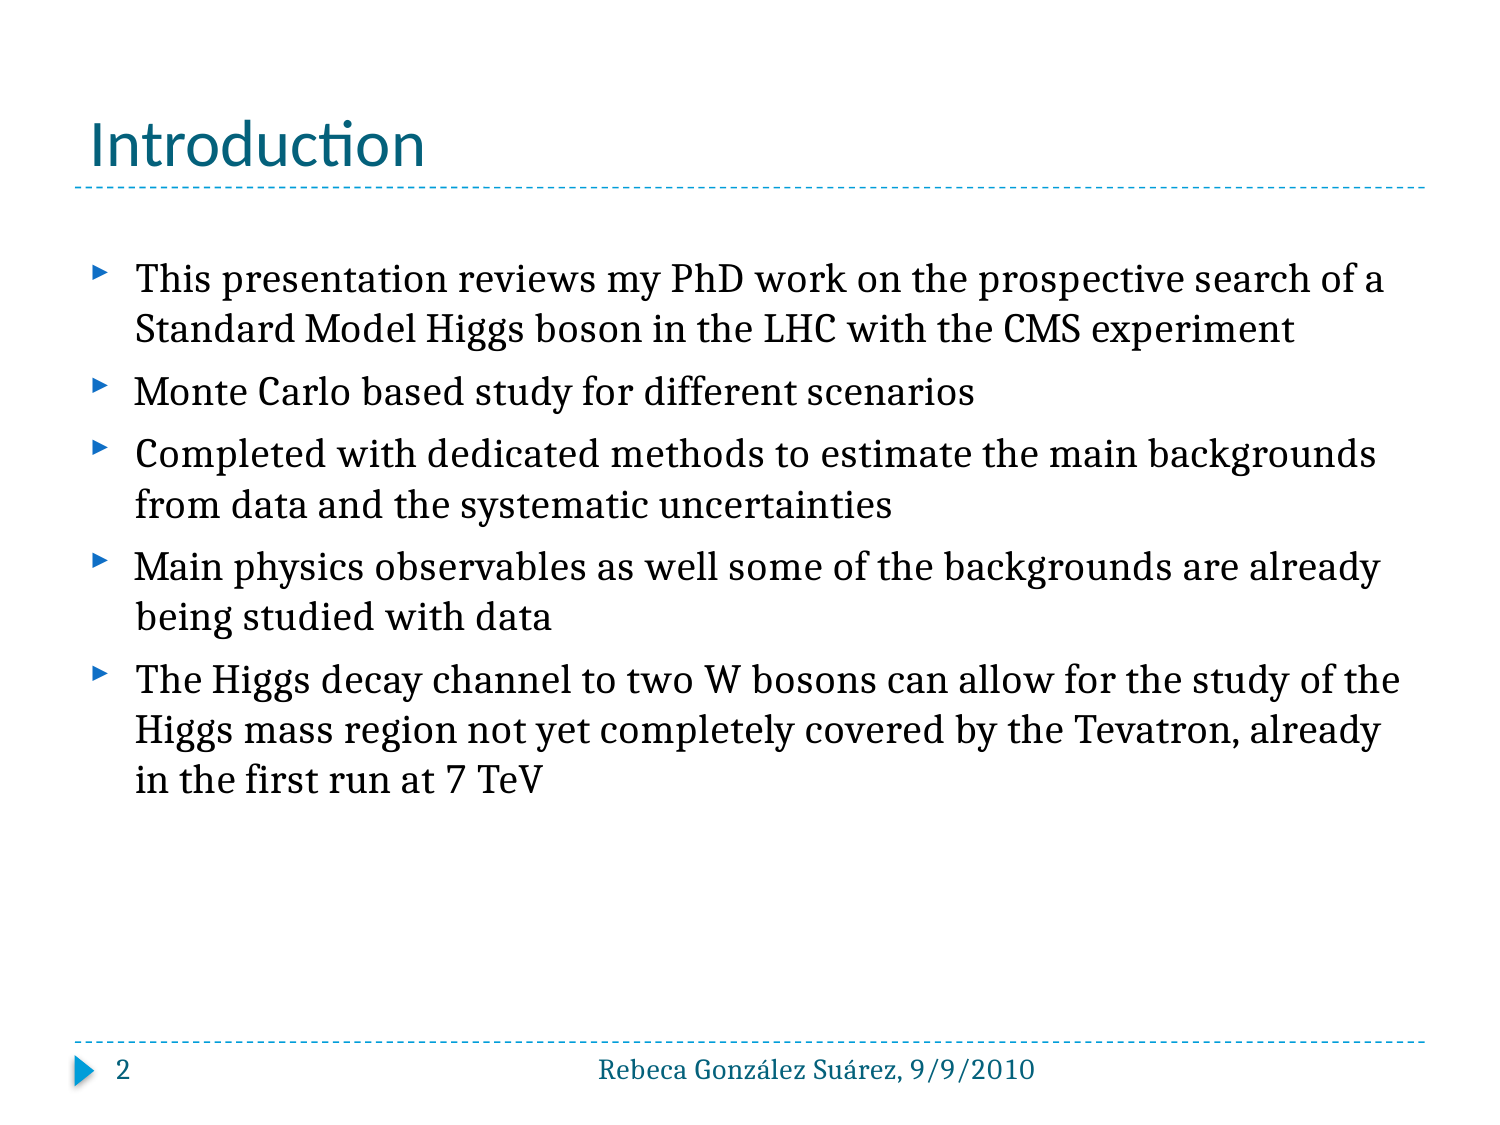

# Introduction
This presentation reviews my PhD work on the prospective search of a Standard Model Higgs boson in the LHC with the CMS experiment
Monte Carlo based study for different scenarios
Completed with dedicated methods to estimate the main backgrounds from data and the systematic uncertainties
Main physics observables as well some of the backgrounds are already being studied with data
The Higgs decay channel to two W bosons can allow for the study of the Higgs mass region not yet completely covered by the Tevatron, already in the first run at 7 TeV
2
Rebeca González Suárez, 9/9/2010